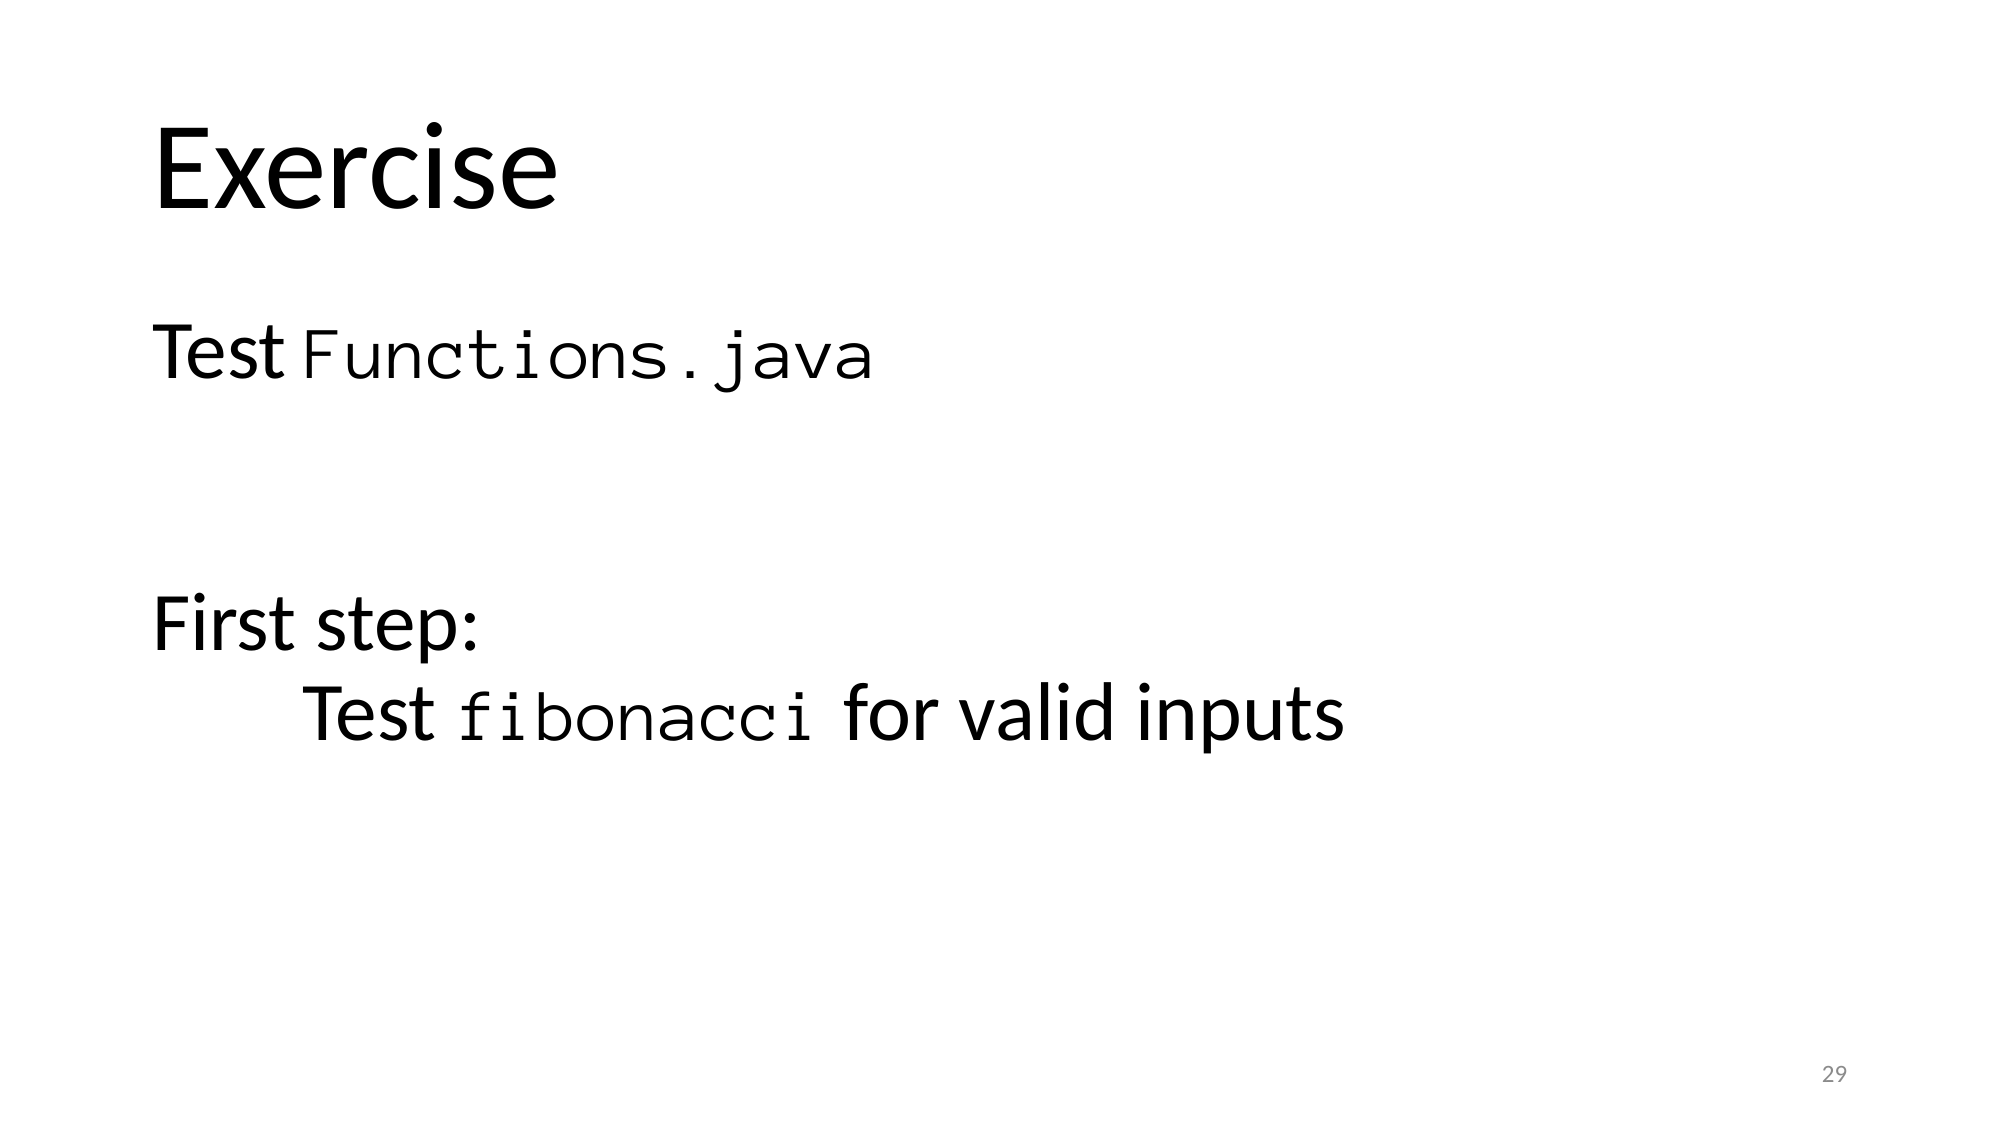

# Exercise
Test Functions.java

First step:
	Test fibonacci for valid inputs
29